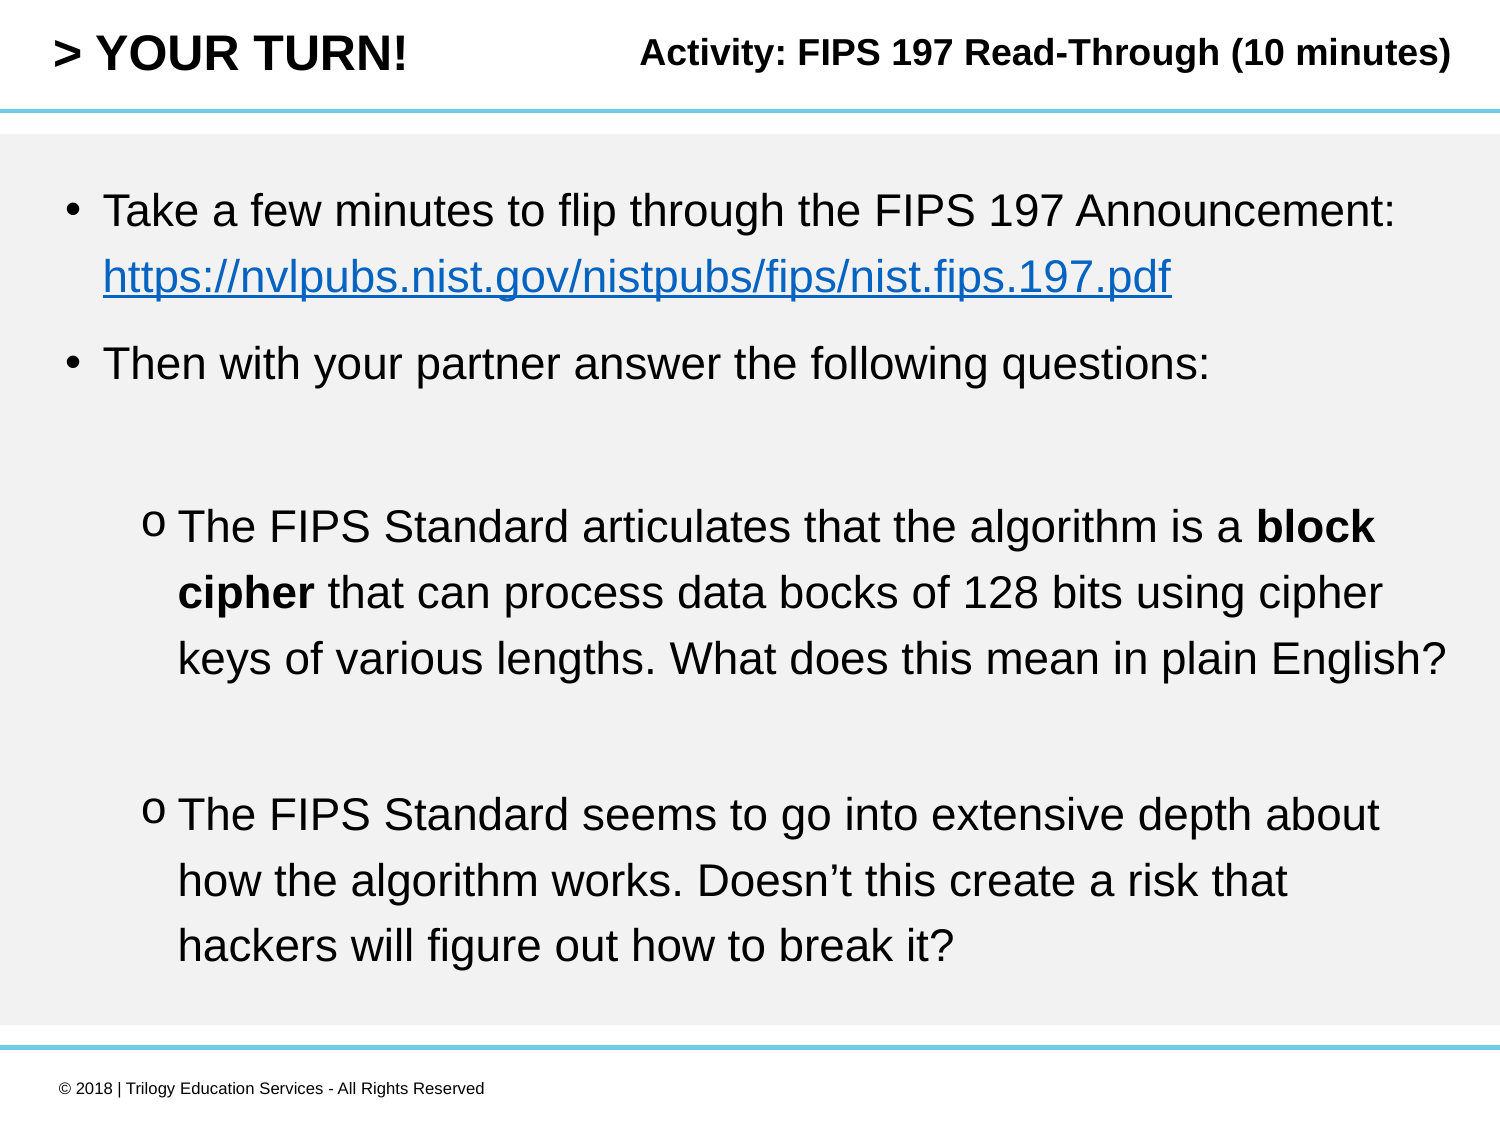

Activity: FIPS 197 Read-Through (10 minutes)
Take a few minutes to flip through the FIPS 197 Announcement: https://nvlpubs.nist.gov/nistpubs/fips/nist.fips.197.pdf
Then with your partner answer the following questions:

The FIPS Standard articulates that the algorithm is a block cipher that can process data bocks of 128 bits using cipher keys of various lengths. What does this mean in plain English?

The FIPS Standard seems to go into extensive depth about how the algorithm works. Doesn’t this create a risk that hackers will figure out how to break it?